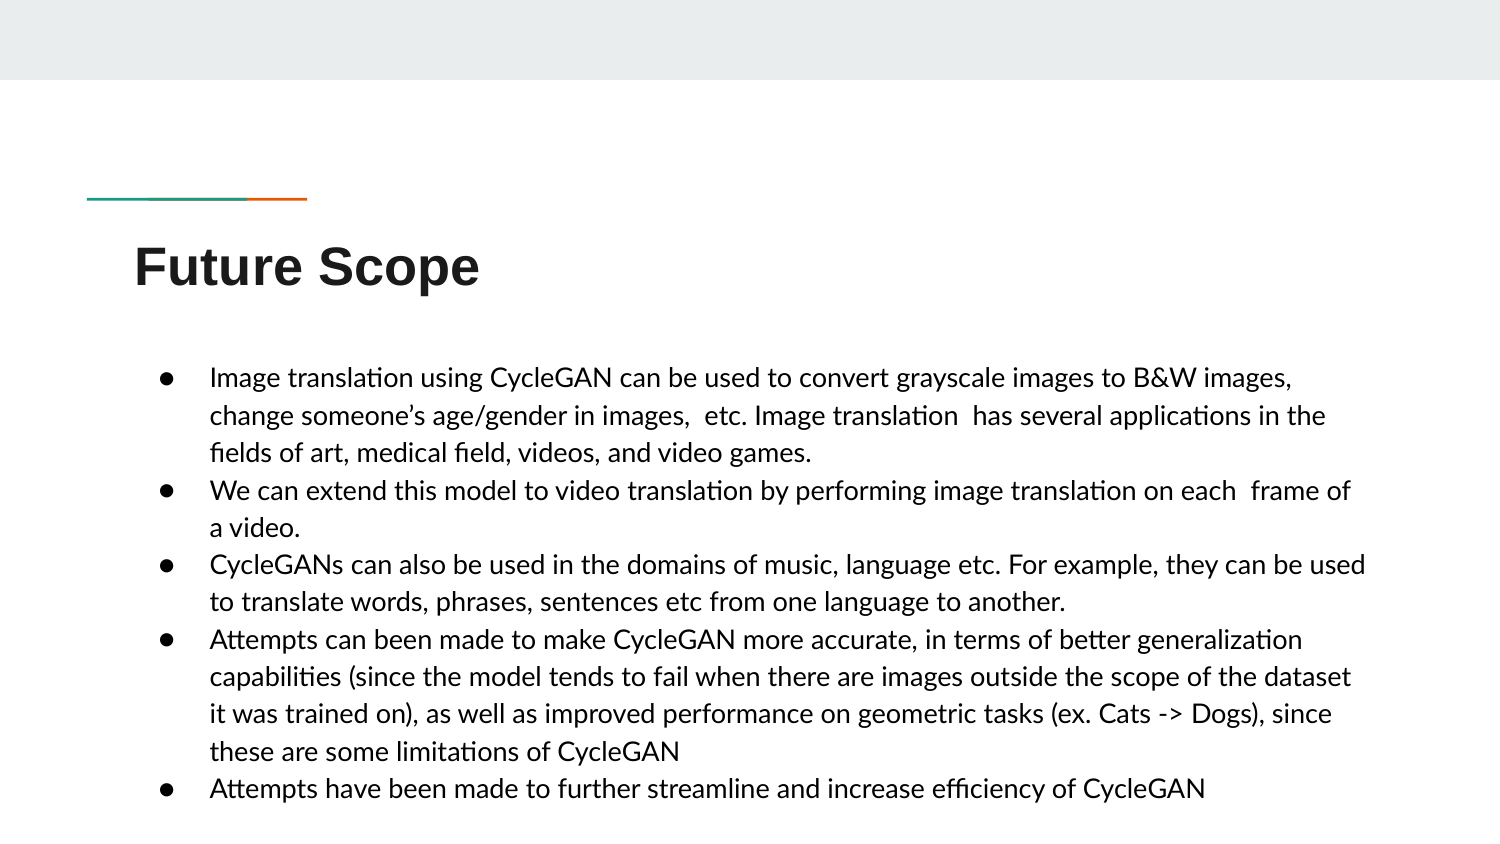

# Future Scope
Image translation using CycleGAN can be used to convert grayscale images to B&W images, change someone’s age/gender in images,  etc. Image translation  has several applications in the fields of art, medical field, videos, and video games.
We can extend this model to video translation by performing image translation on each  frame of a video.
CycleGANs can also be used in the domains of music, language etc. For example, they can be used to translate words, phrases, sentences etc from one language to another.
Attempts can been made to make CycleGAN more accurate, in terms of better generalization capabilities (since the model tends to fail when there are images outside the scope of the dataset it was trained on), as well as improved performance on geometric tasks (ex. Cats -> Dogs), since these are some limitations of CycleGAN
Attempts have been made to further streamline and increase efficiency of CycleGAN